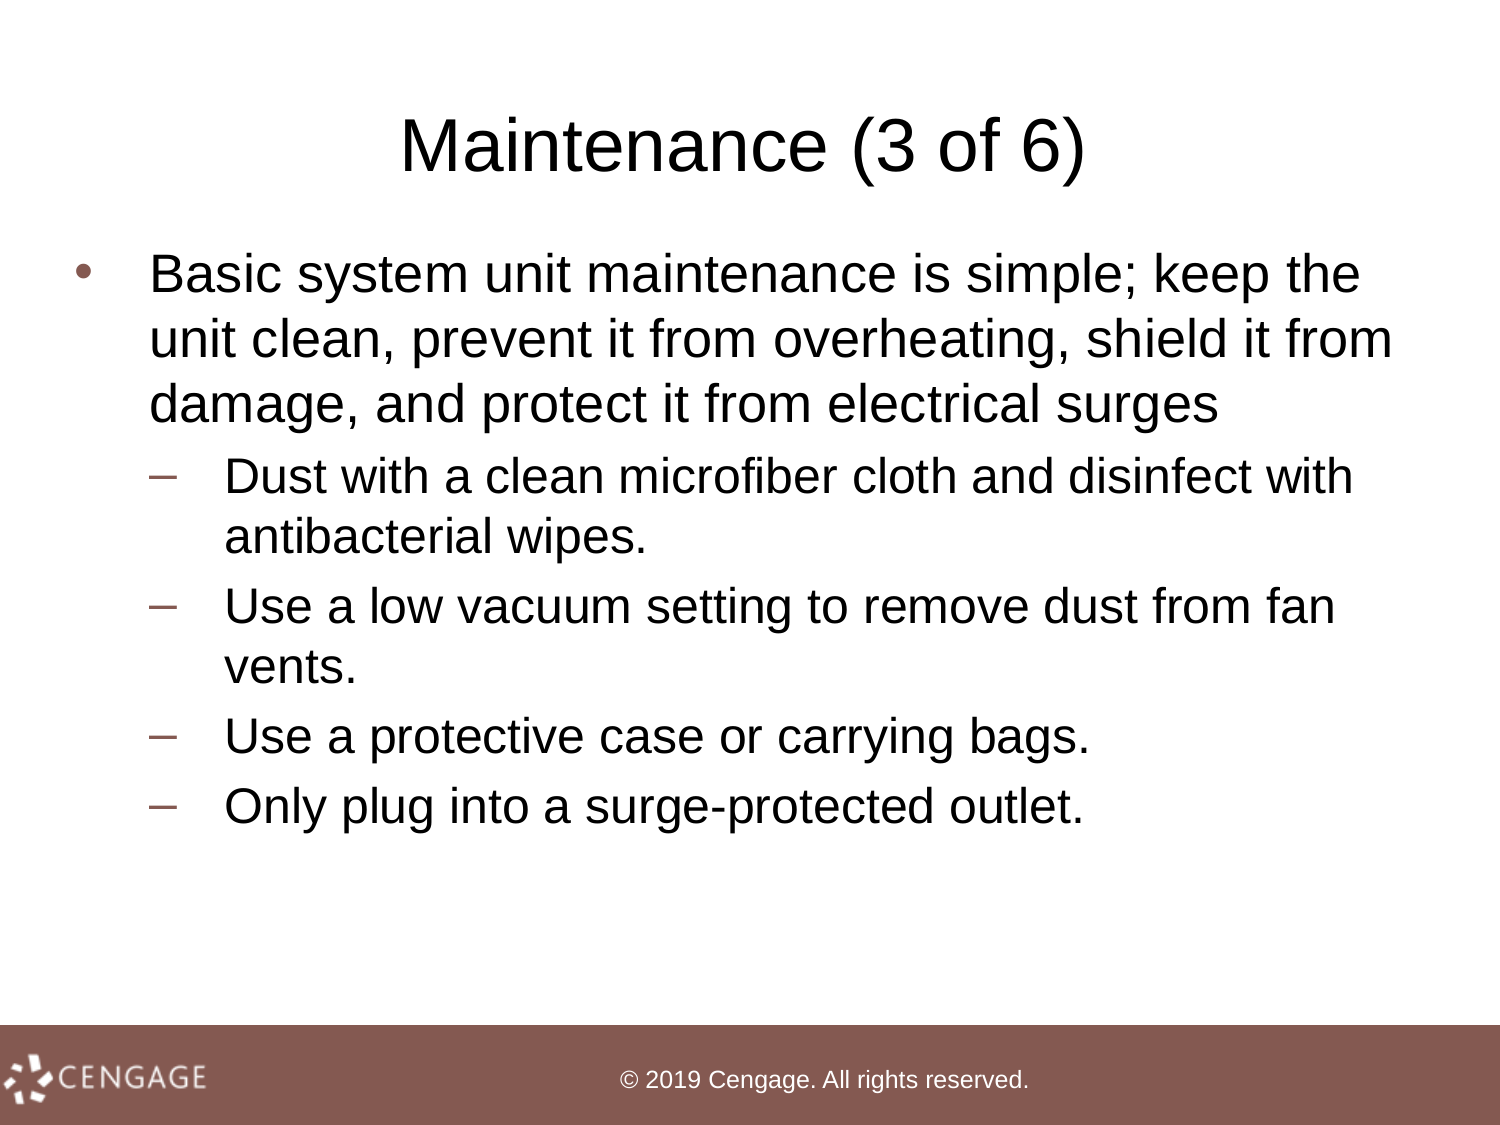

# Maintenance (3 of 6)
Basic system unit maintenance is simple; keep the unit clean, prevent it from overheating, shield it from damage, and protect it from electrical surges
Dust with a clean microfiber cloth and disinfect with antibacterial wipes.
Use a low vacuum setting to remove dust from fan vents.
Use a protective case or carrying bags.
Only plug into a surge-protected outlet.